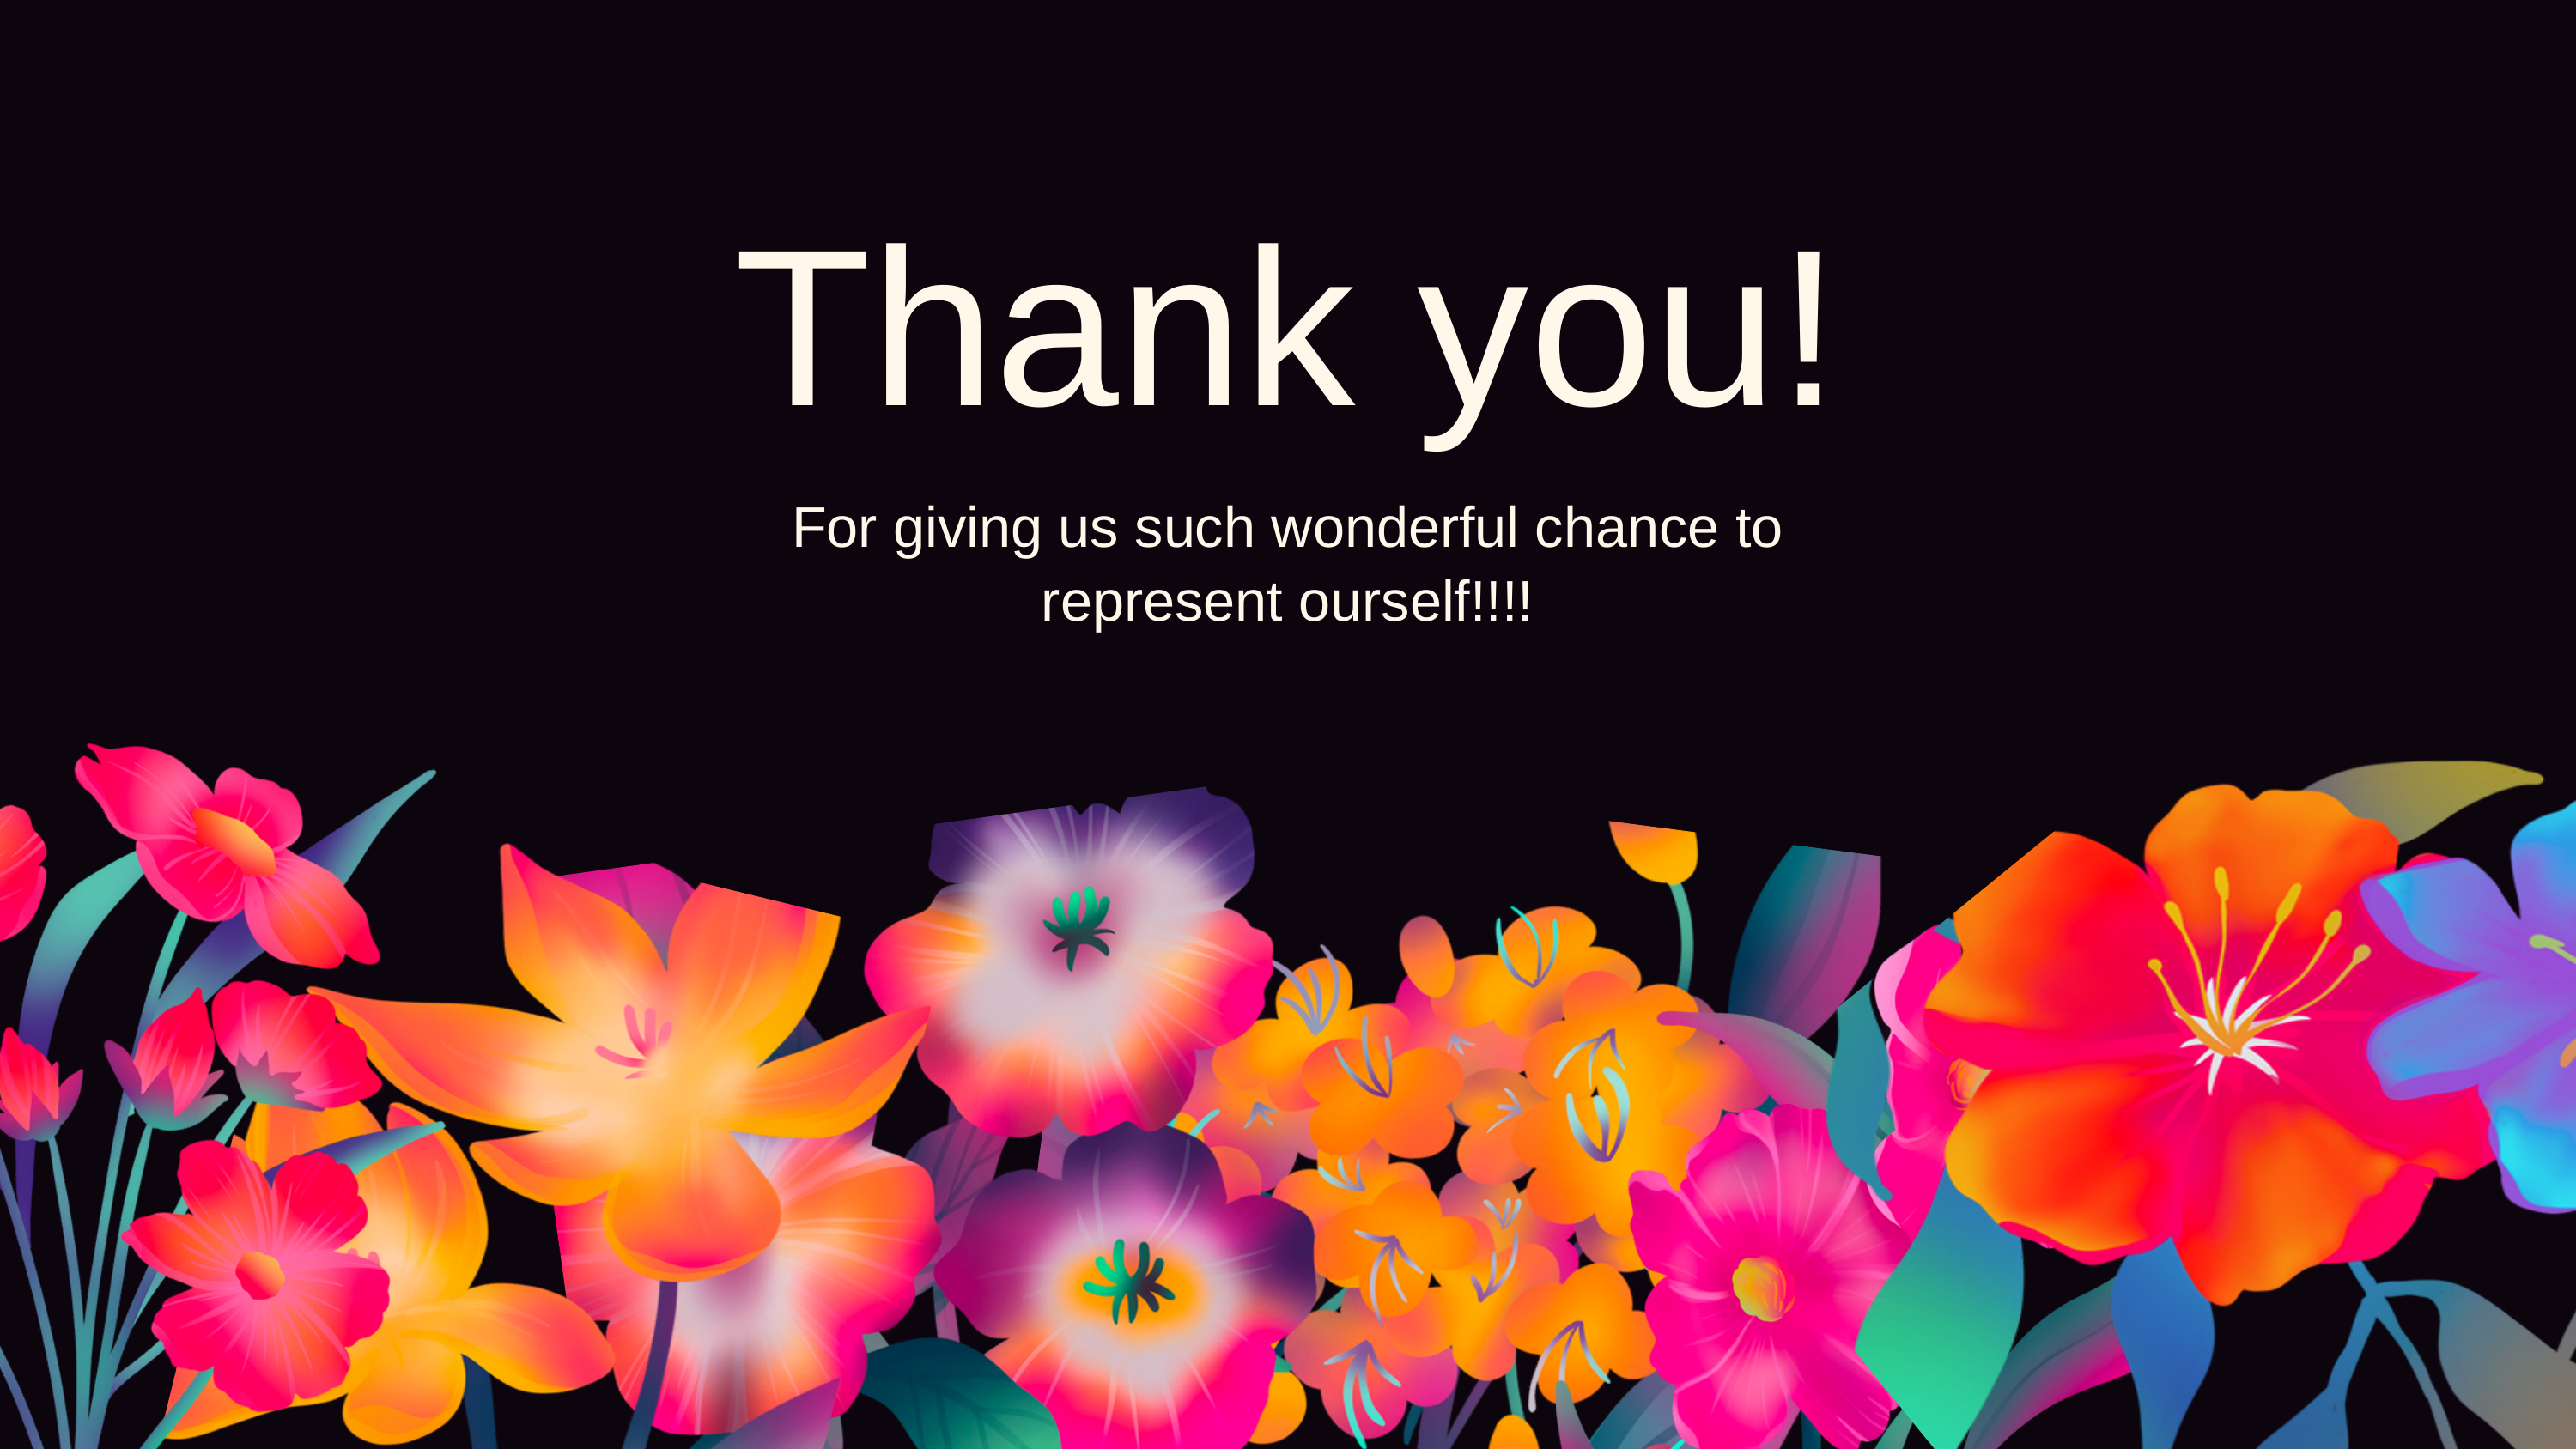

Thank you!
For giving us such wonderful chance to represent ourself!!!!